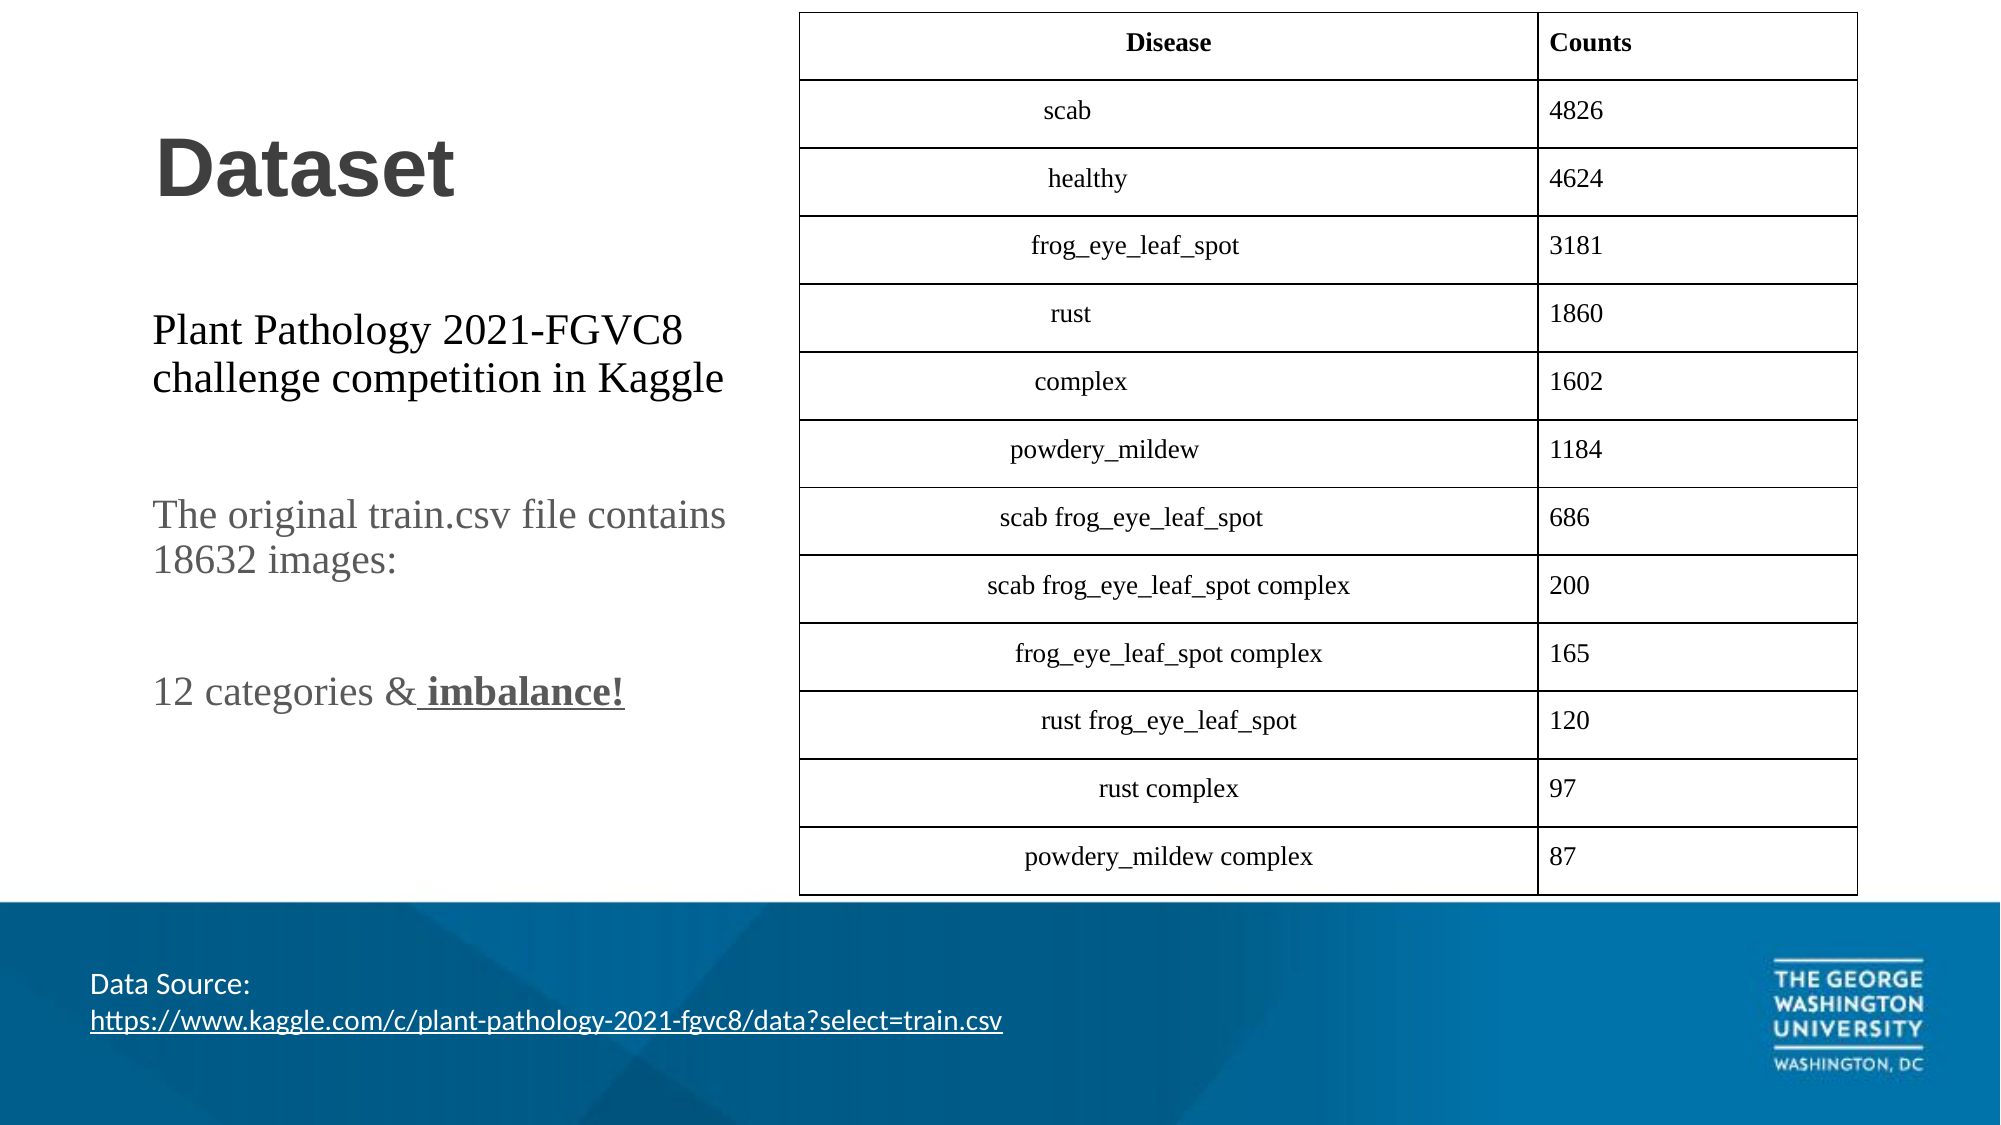

| Disease | Counts |
| --- | --- |
| scab | 4826 |
| healthy | 4624 |
| frog\_eye\_leaf\_spot | 3181 |
| rust | 1860 |
| complex | 1602 |
| powdery\_mildew | 1184 |
| scab frog\_eye\_leaf\_spot | 686 |
| scab frog\_eye\_leaf\_spot complex | 200 |
| frog\_eye\_leaf\_spot complex | 165 |
| rust frog\_eye\_leaf\_spot | 120 |
| rust complex | 97 |
| powdery\_mildew complex | 87 |
# Dataset
Plant Pathology 2021-FGVC8 challenge competition in Kaggle

The original train.csv file contains 18632 images:

12 categories & imbalance!
Data Source:
https://www.kaggle.com/c/plant-pathology-2021-fgvc8/data?select=train.csv